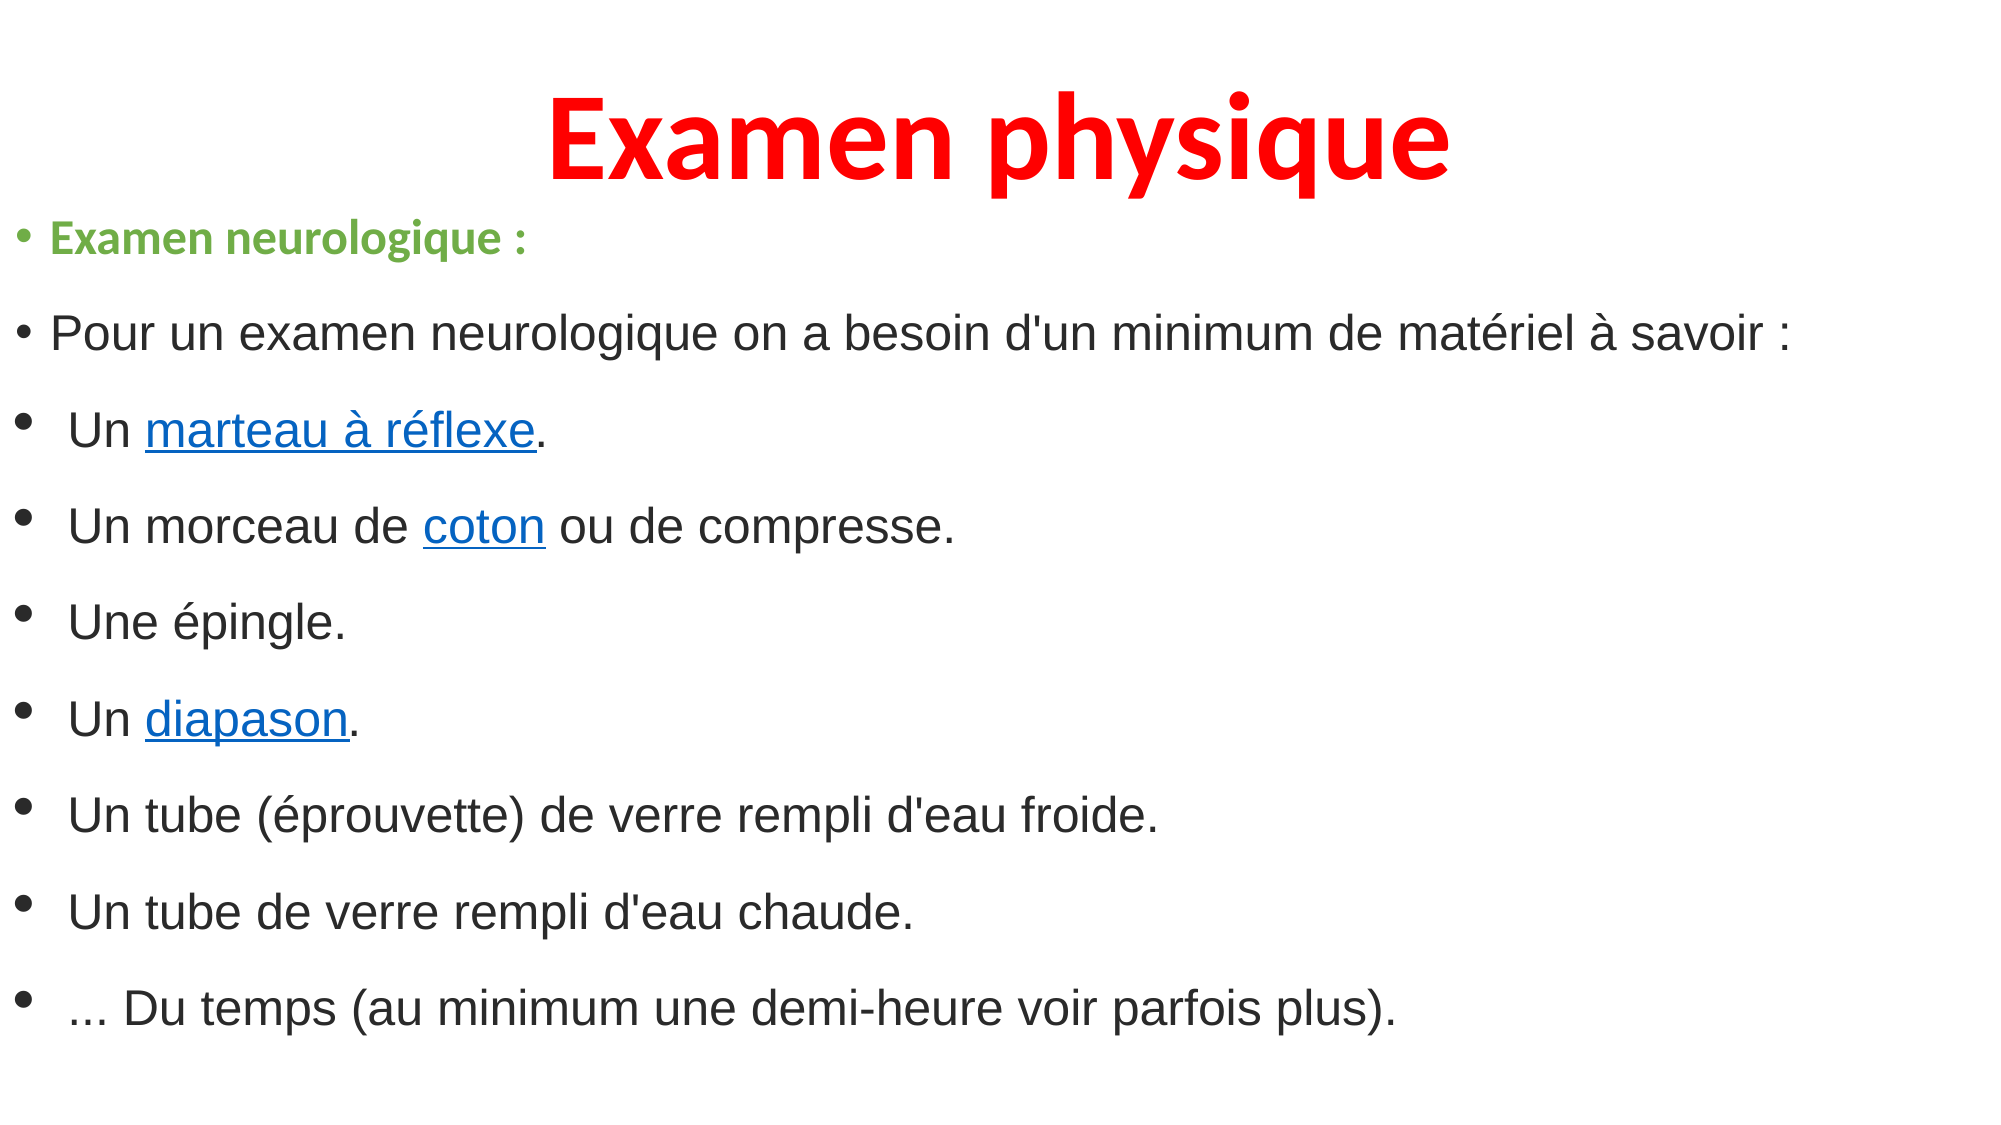

# Examen physique
Examen neurologique :
Pour un examen neurologique on a besoin d'un minimum de matériel à savoir :
Un marteau à réflexe.
Un morceau de coton ou de compresse.
Une épingle.
Un diapason.
Un tube (éprouvette) de verre rempli d'eau froide.
Un tube de verre rempli d'eau chaude.
... Du temps (au minimum une demi-heure voir parfois plus).